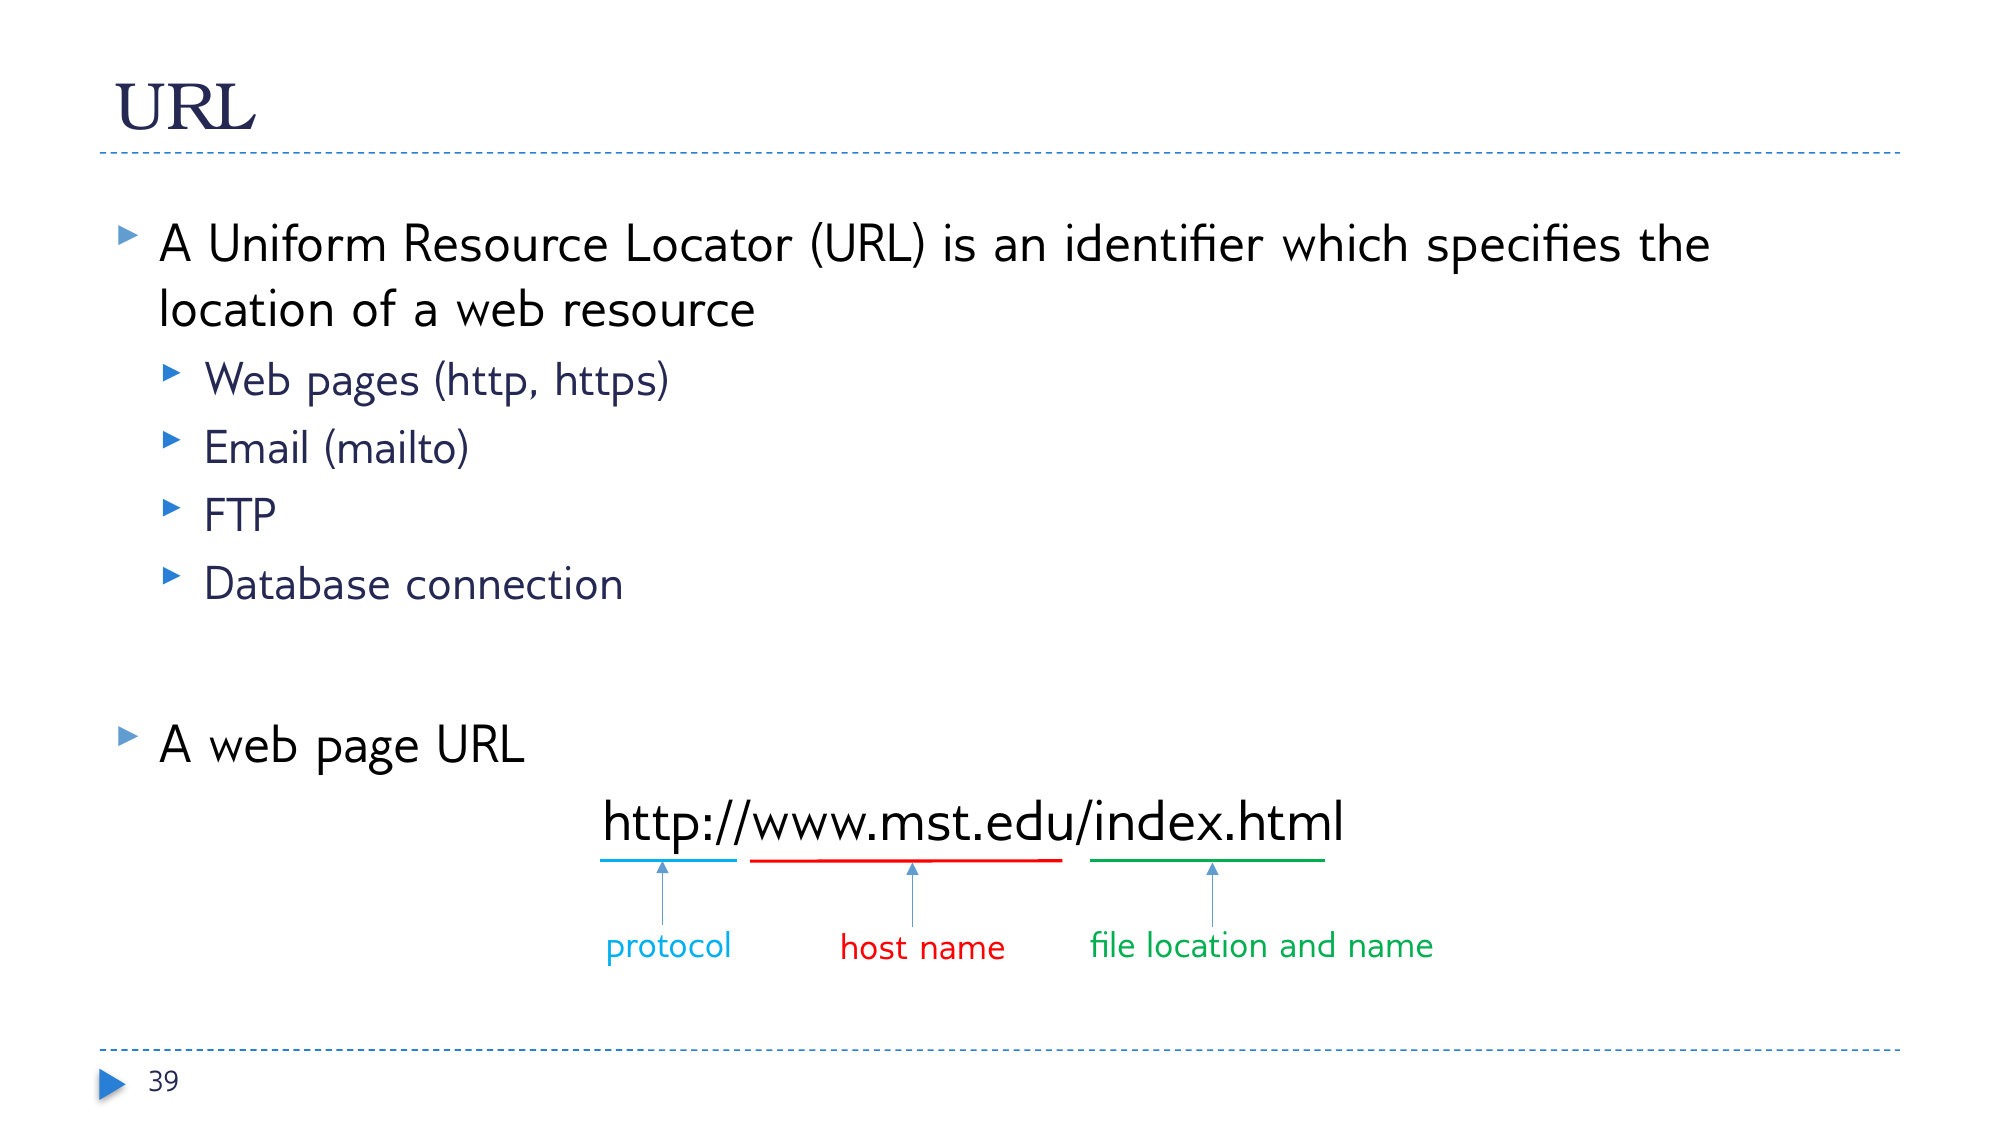

# URL
A Uniform Resource Locator (URL) is an identifier which specifies the location of a web resource
Web pages (http, https)
Email (mailto)
FTP
Database connection

A web page URL
http://www.mst.edu/index.html
protocol
file location and name
host name
39